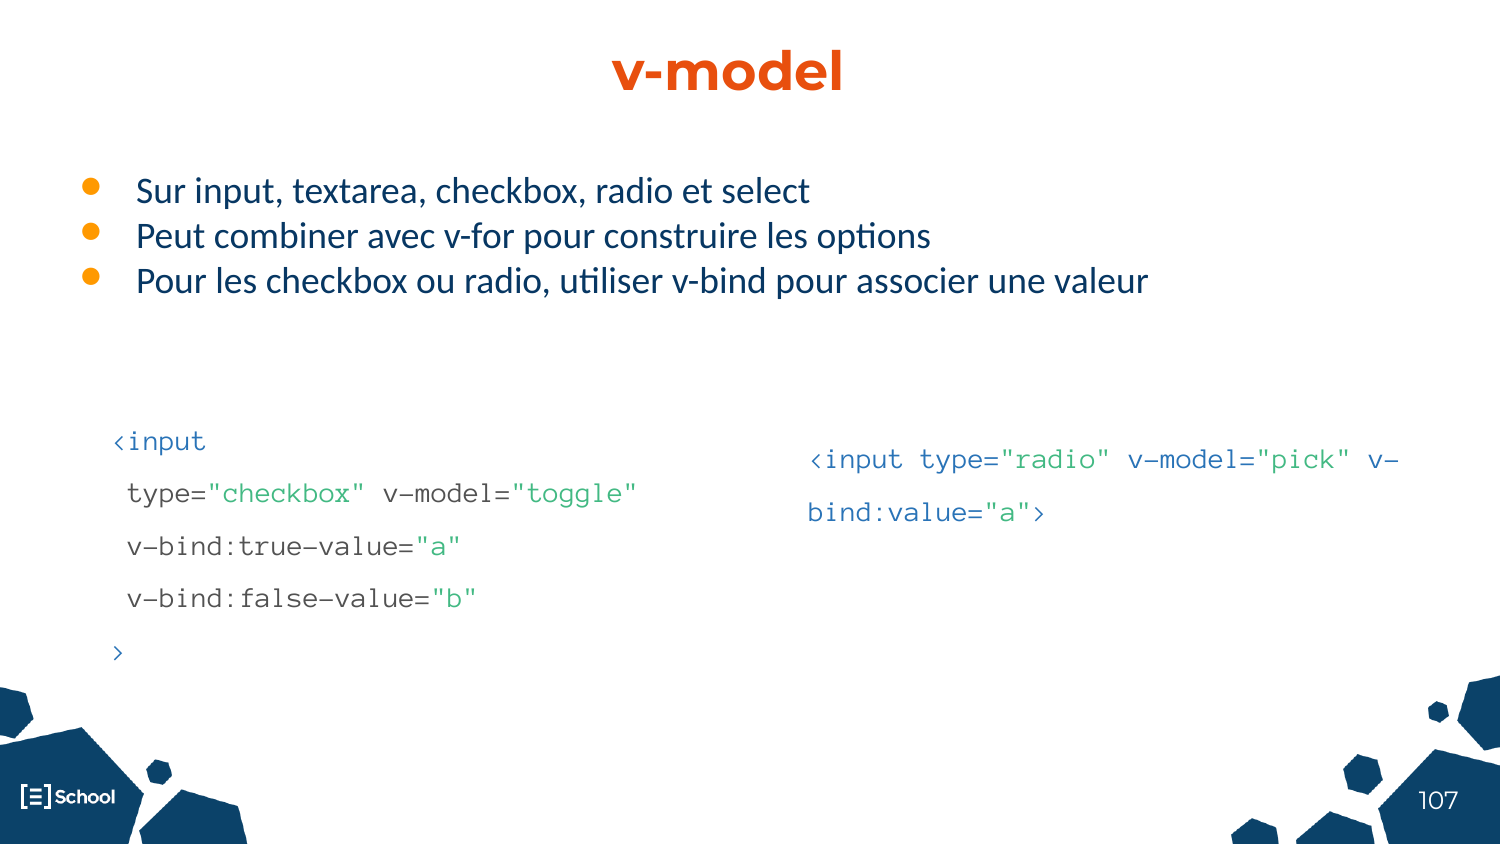

v-model
Sur input, textarea, checkbox, radio et select
Peut combiner avec v-for pour construire les options
Pour les checkbox ou radio, utiliser v-bind pour associer une valeur
<input
 type="checkbox" v-model="toggle"
 v-bind:true-value="a"
 v-bind:false-value="b"
>
<input type="radio" v-model="pick" v-bind:value="a">
107